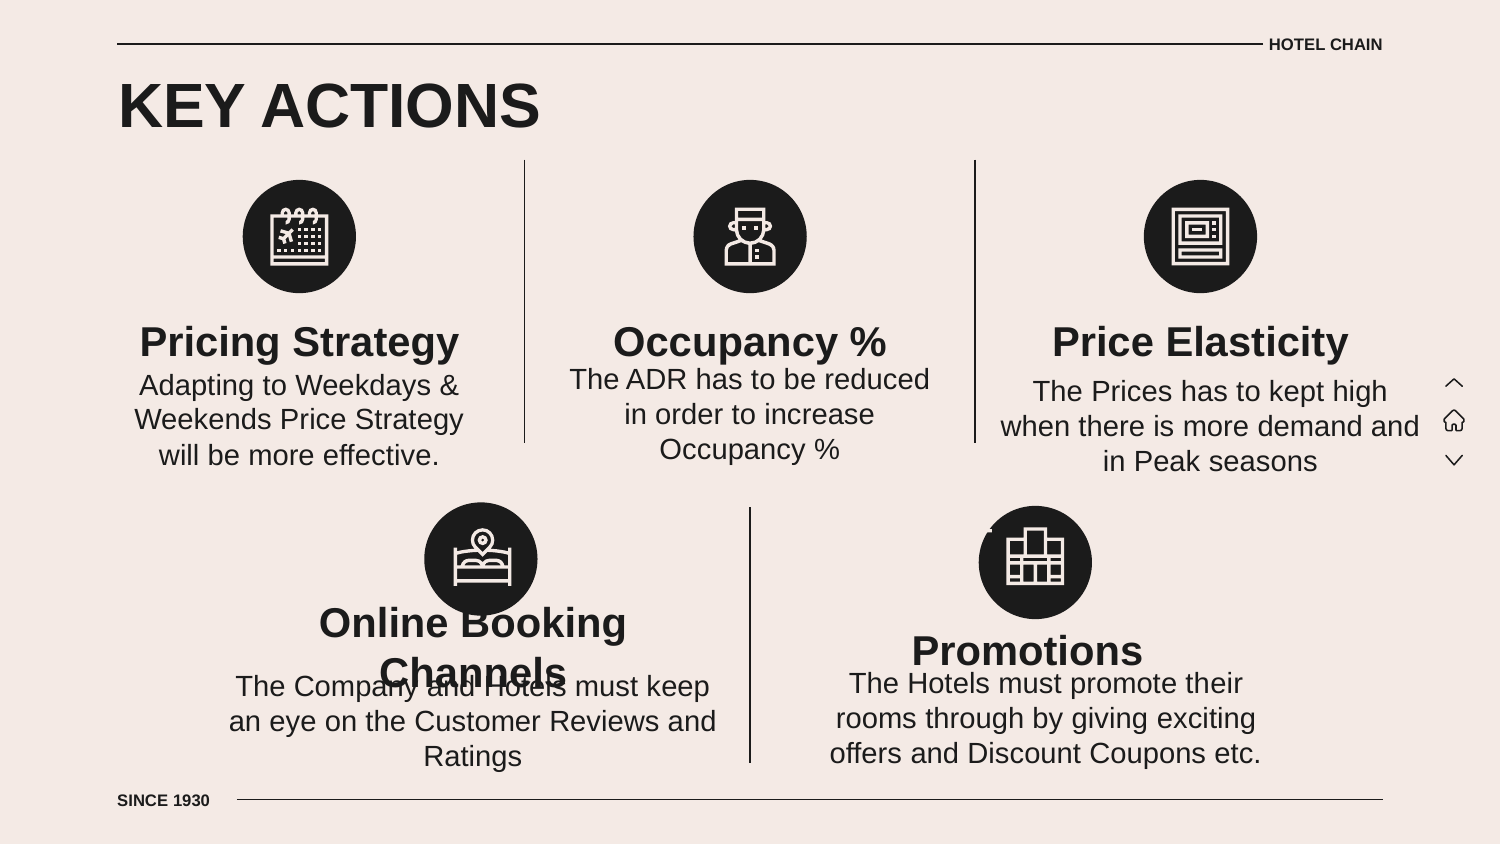

HOTEL CHAIN
# KEY ACTIONS

Pricing Strategy
Occupancy %
Price Elasticity
The Prices has to kept high when there is more demand and in Peak seasons
The ADR has to be reduced in order to increase Occupancy %

Adapting to Weekdays & Weekends Price Strategy will be more effective.

Online Booking Channels
Promotions
The Hotels must promote their rooms through by giving exciting offers and Discount Coupons etc.
The Company and Hotels must keep an eye on the Customer Reviews and Ratings
SINCE 1930